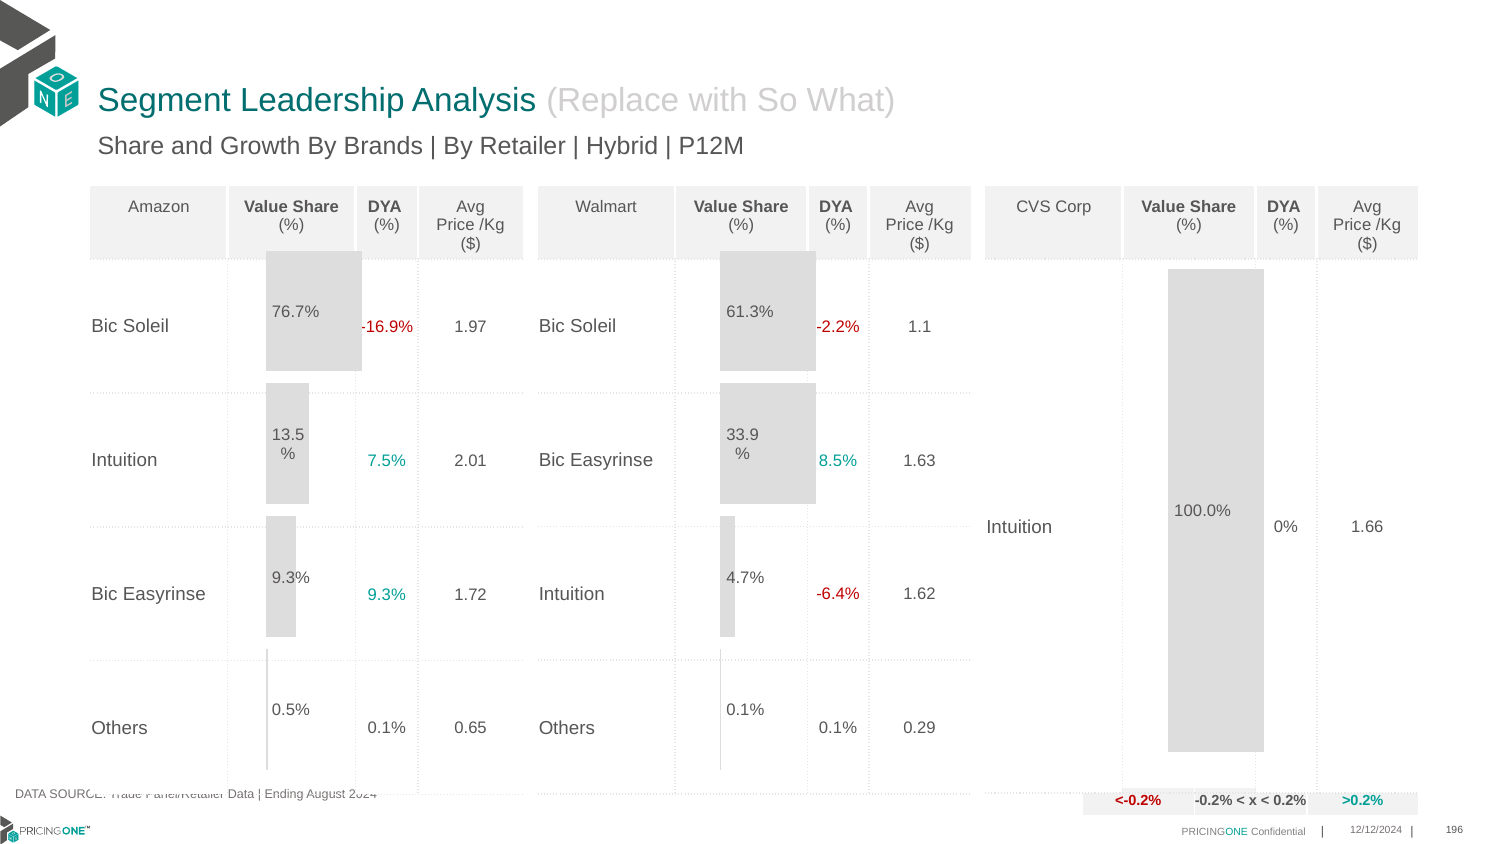

# Segment Leadership Analysis (Replace with So What)
Share and Growth By Brands | By Retailer | Hybrid | P12M
| Walmart | Value Share (%) | DYA (%) | Avg Price /Kg ($) |
| --- | --- | --- | --- |
| Bic Soleil |  | -2.2% | 1.1 |
| Bic Easyrinse |  | 8.5% | 1.63 |
| Intuition |  | -6.4% | 1.62 |
| Others |  | 0.1% | 0.29 |
| Amazon | Value Share (%) | DYA (%) | Avg Price /Kg ($) |
| --- | --- | --- | --- |
| Bic Soleil |  | -16.9% | 1.97 |
| Intuition |  | 7.5% | 2.01 |
| Bic Easyrinse |  | 9.3% | 1.72 |
| Others |  | 0.1% | 0.65 |
| CVS Corp | Value Share (%) | DYA (%) | Avg Price /Kg ($) |
| --- | --- | --- | --- |
| Intuition |  | 0% | 1.66 |

### Chart

| Category | Amazon | Hybrid |
|---|---|
| None | 0.7670253591246176 |

### Chart

| Category | Walmart | Hybrid |
|---|---|
| None | 0.6133801667165262 |

### Chart

| Category | CVS Corp | Hybrid |
|---|---|
| None | 1.0 |
DATA SOURCE: Trade Panel/Retailer Data | Ending August 2024
| <-0.2% | -0.2% < x < 0.2% | >0.2% |
| --- | --- | --- |

12/12/2024
196